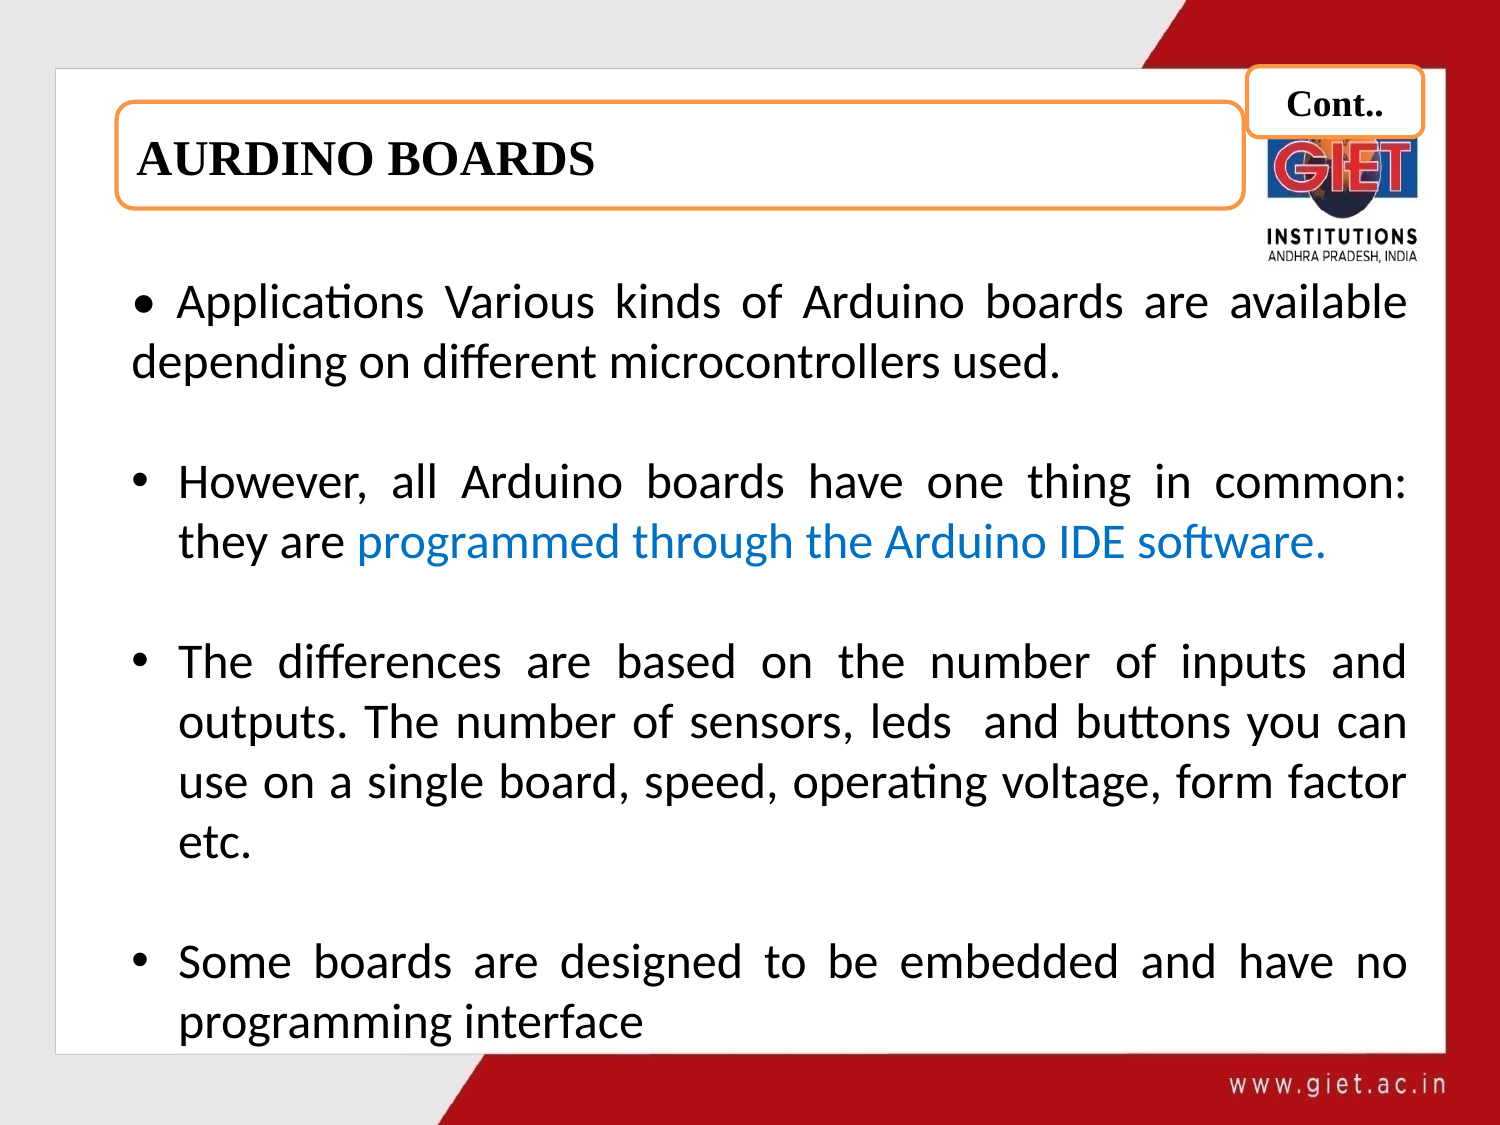

Cont..
AURDINO BOARDS
• Applications Various kinds of Arduino boards are available depending on different microcontrollers used.

However, all Arduino boards have one thing in common: they are programmed through the Arduino IDE software.

The differences are based on the number of inputs and outputs. The number of sensors, leds  and buttons you can use on a single board, speed, operating voltage, form factor etc.

Some boards are designed to be embedded and have no programming interface